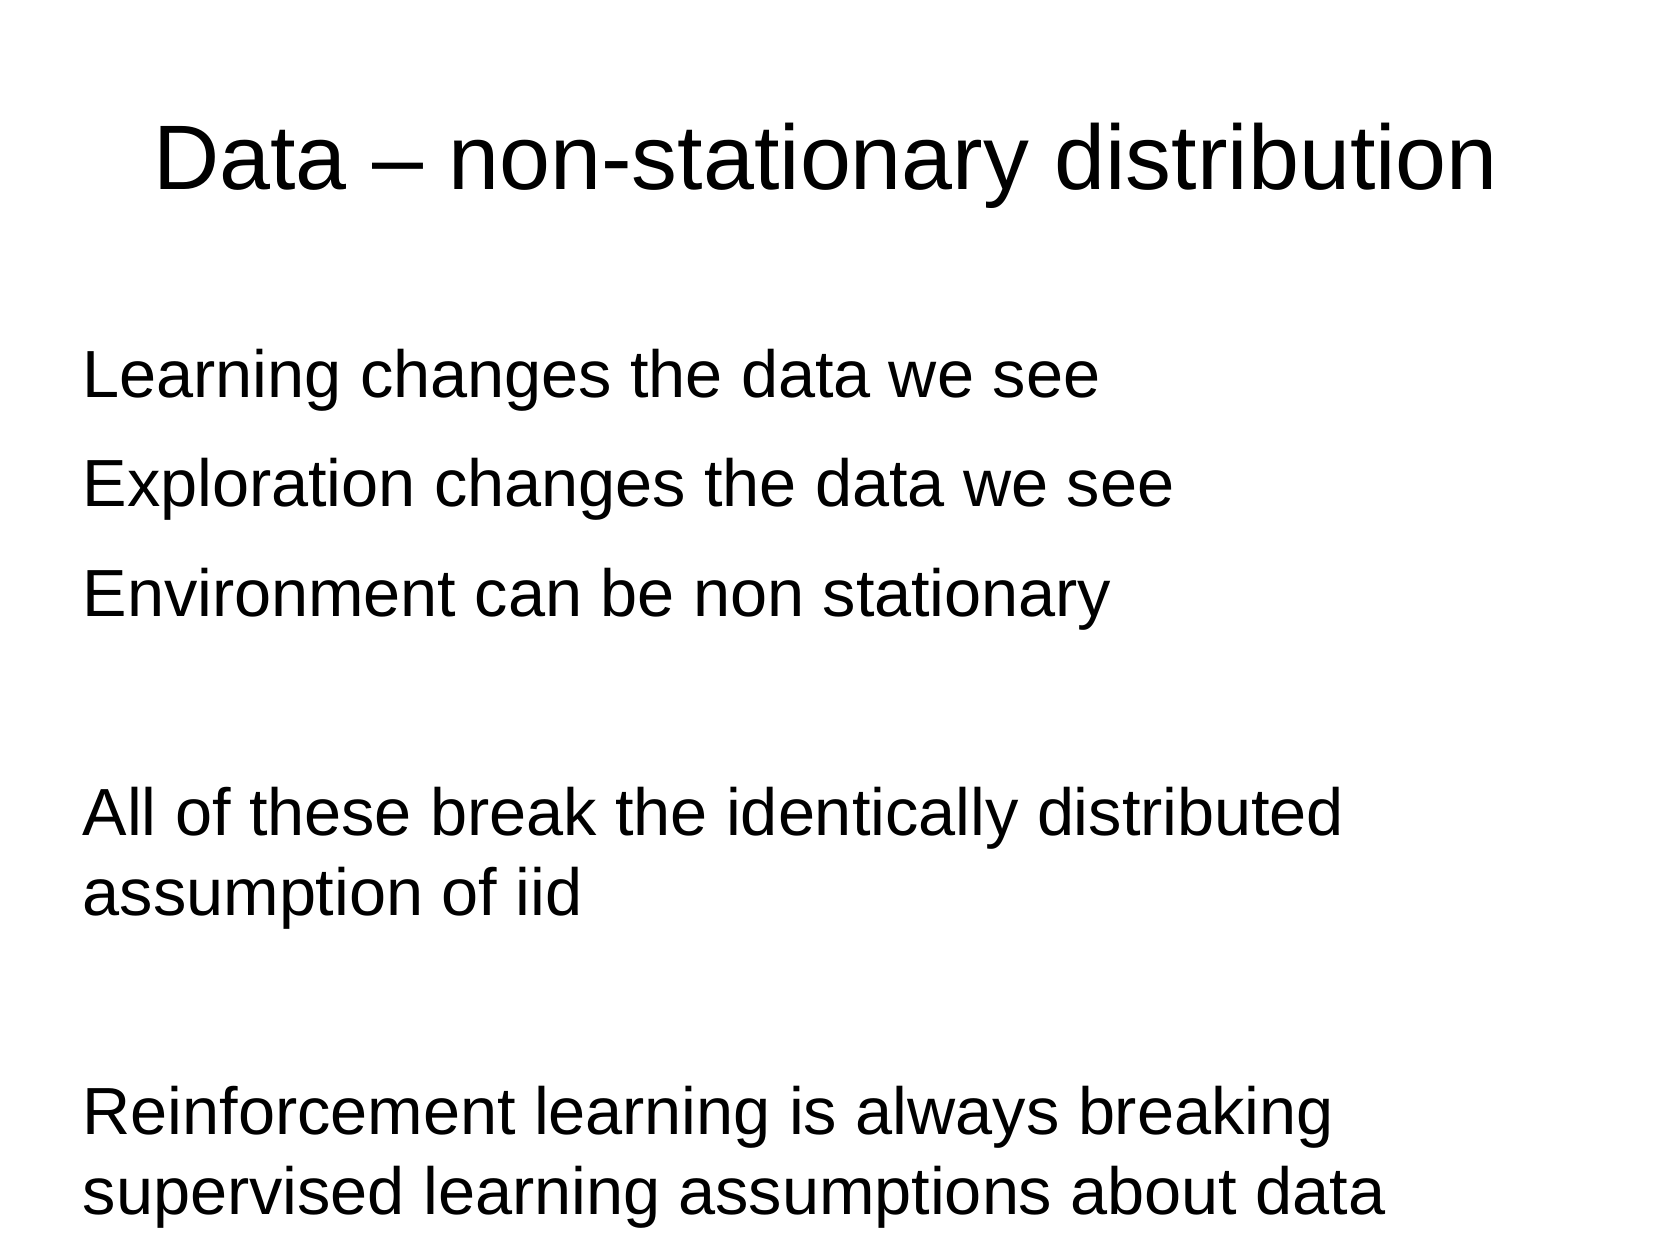

Data – non-stationary distribution
Learning changes the data we see
Exploration changes the data we see
Environment can be non stationary

All of these break the identically distributed assumption of iid

Reinforcement learning is always breaking supervised learning assumptions about data quality